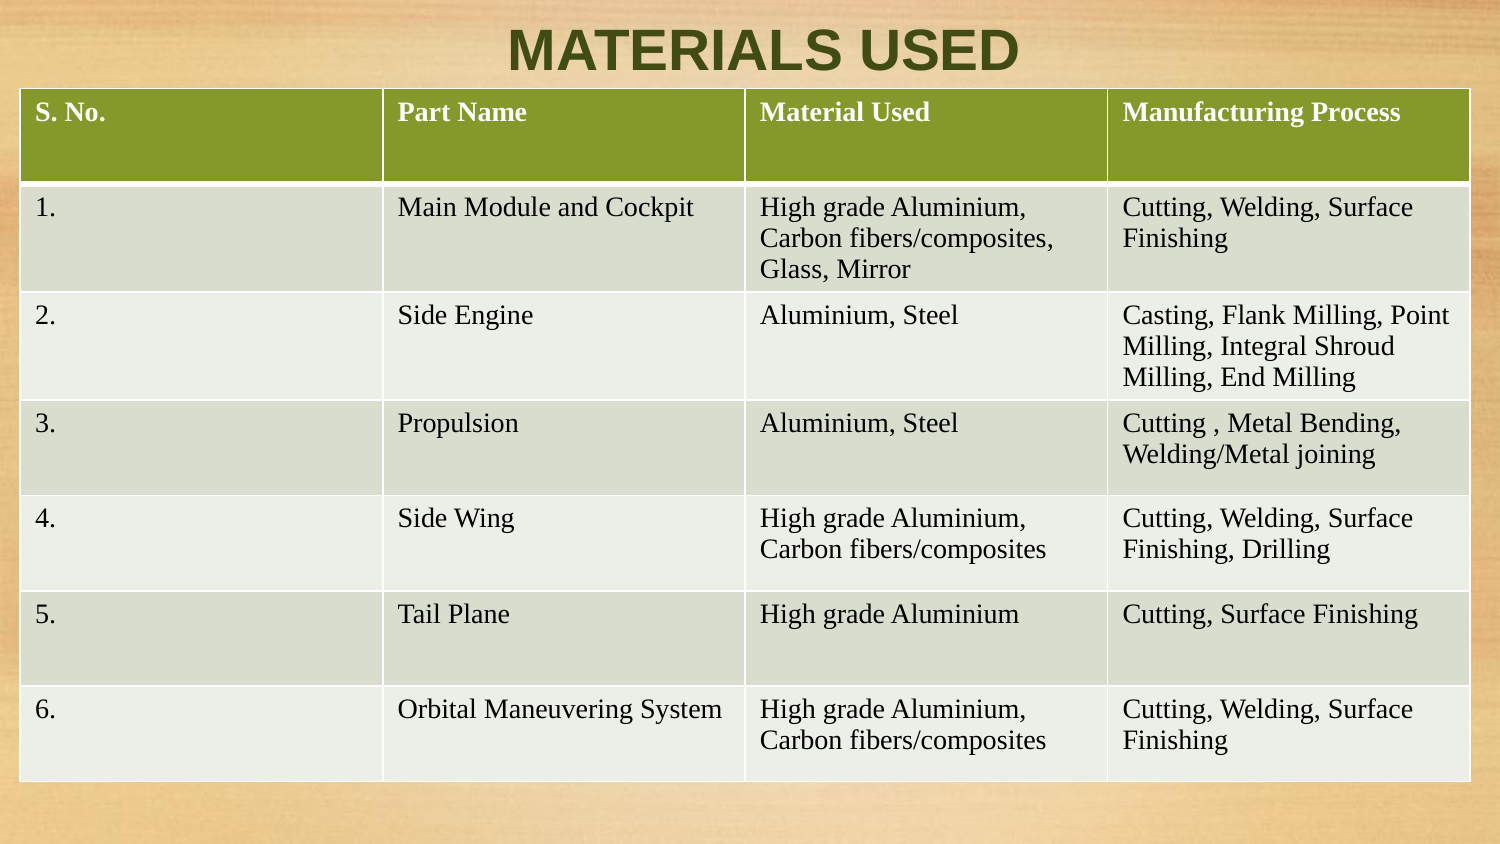

# MATERIALS USED
| S. No. | Part Name | Material Used | Manufacturing Process |
| --- | --- | --- | --- |
| 1. | Main Module and Cockpit | High grade Aluminium, Carbon fibers/composites, Glass, Mirror | Cutting, Welding, Surface Finishing |
| 2. | Side Engine | Aluminium, Steel | Casting, Flank Milling, Point Milling, Integral Shroud Milling, End Milling |
| 3. | Propulsion | Aluminium, Steel | Cutting , Metal Bending, Welding/Metal joining |
| 4. | Side Wing | High grade Aluminium, Carbon fibers/composites | Cutting, Welding, Surface Finishing, Drilling |
| 5. | Tail Plane | High grade Aluminium | Cutting, Surface Finishing |
| 6. | Orbital Maneuvering System | High grade Aluminium, Carbon fibers/composites | Cutting, Welding, Surface Finishing |